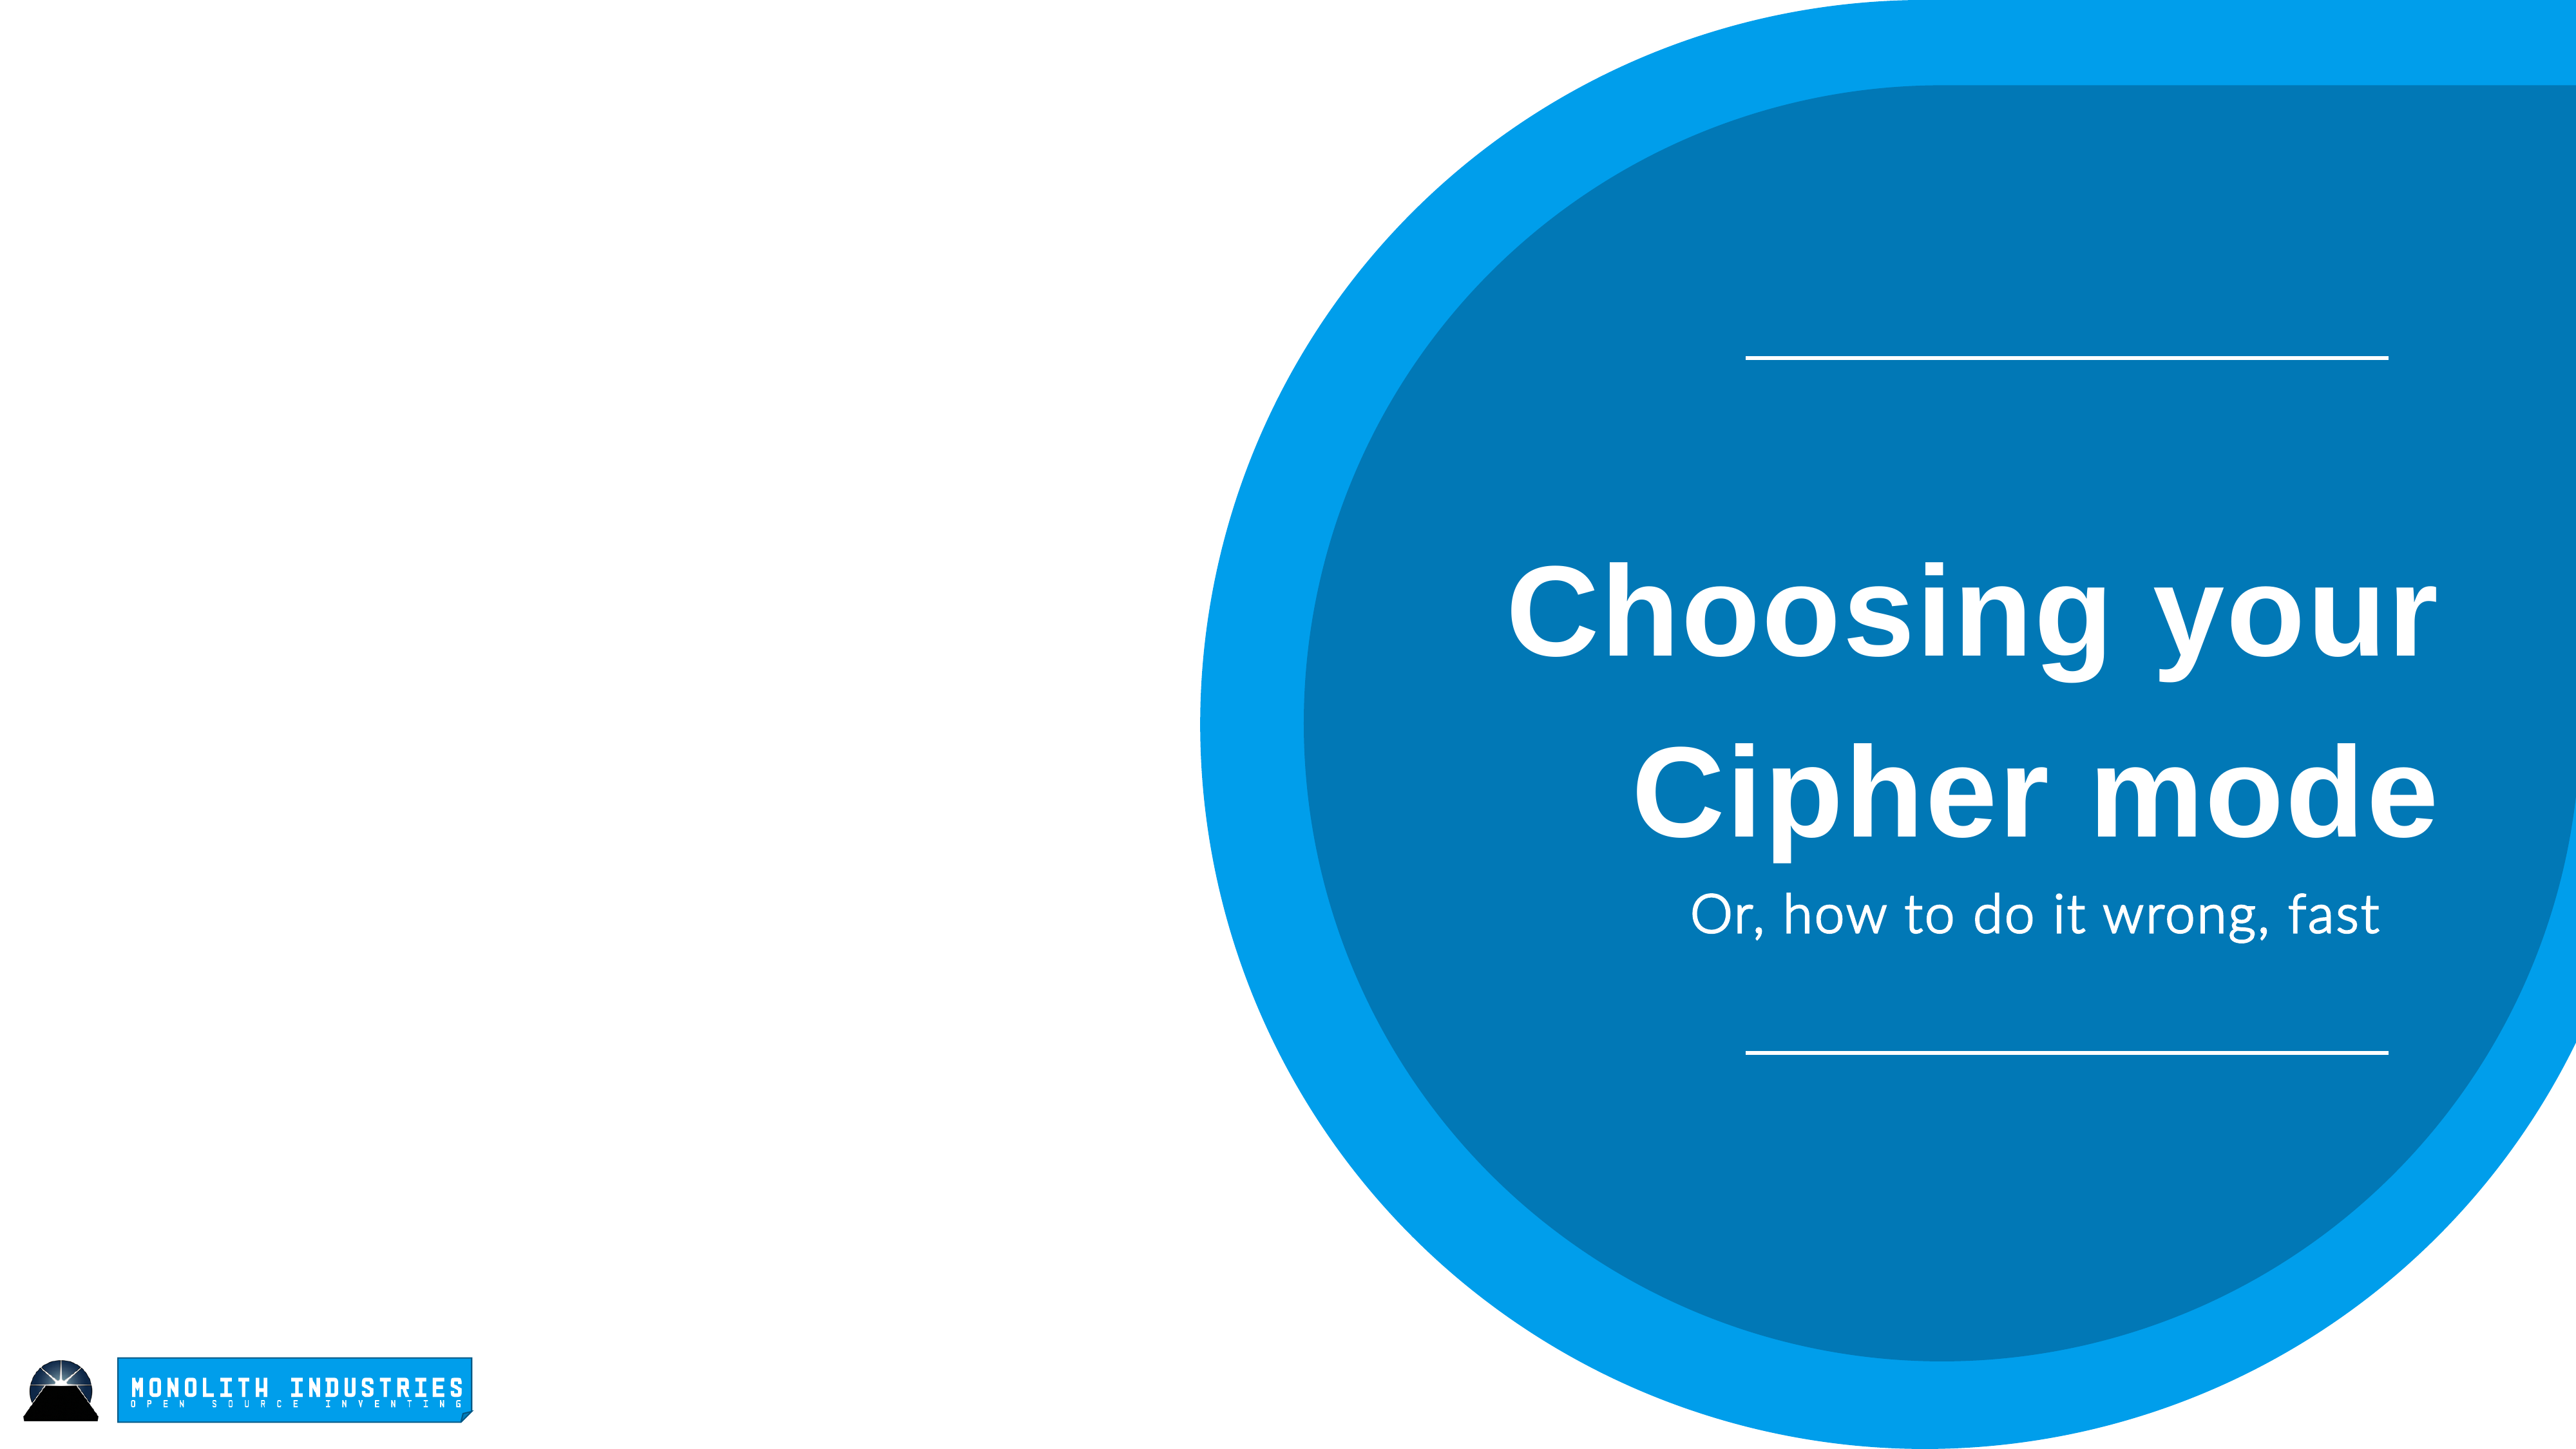

Choosing your
 Cipher mode
Or, how to do it wrong, fast